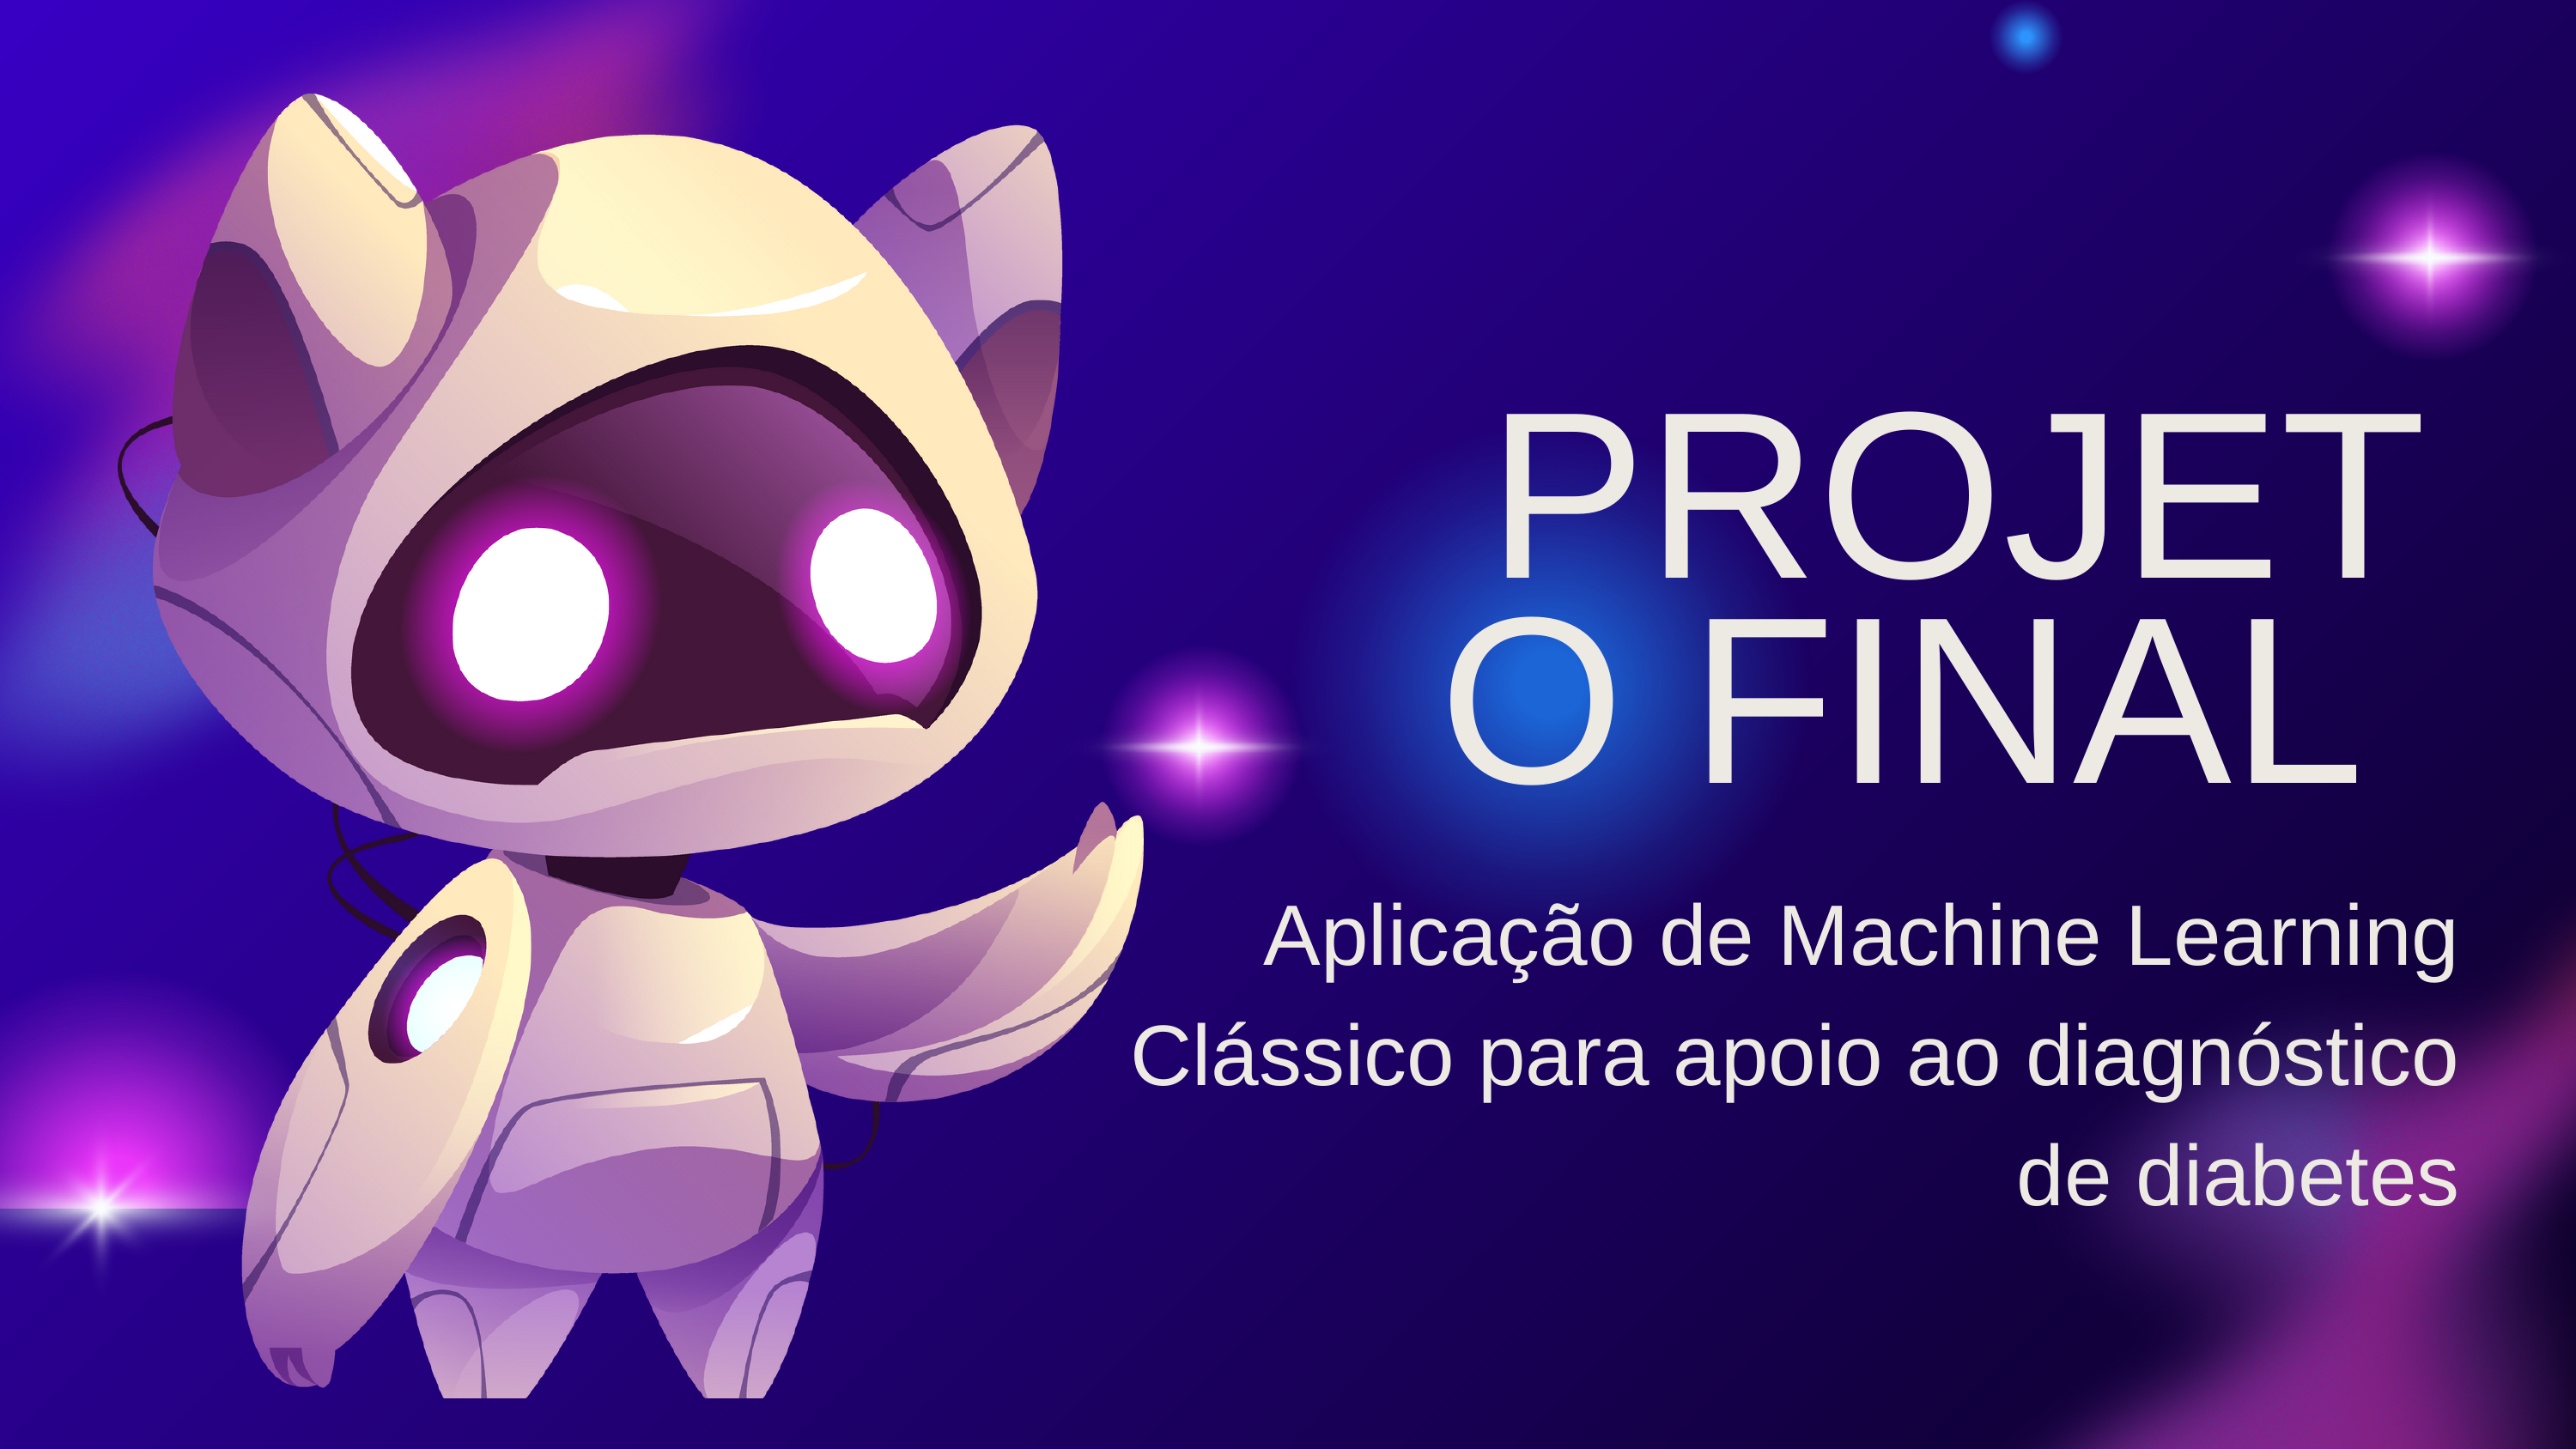

PROJETO FINAL

Aplicação de Machine Learning Clássico para apoio ao diagnóstico de diabetes